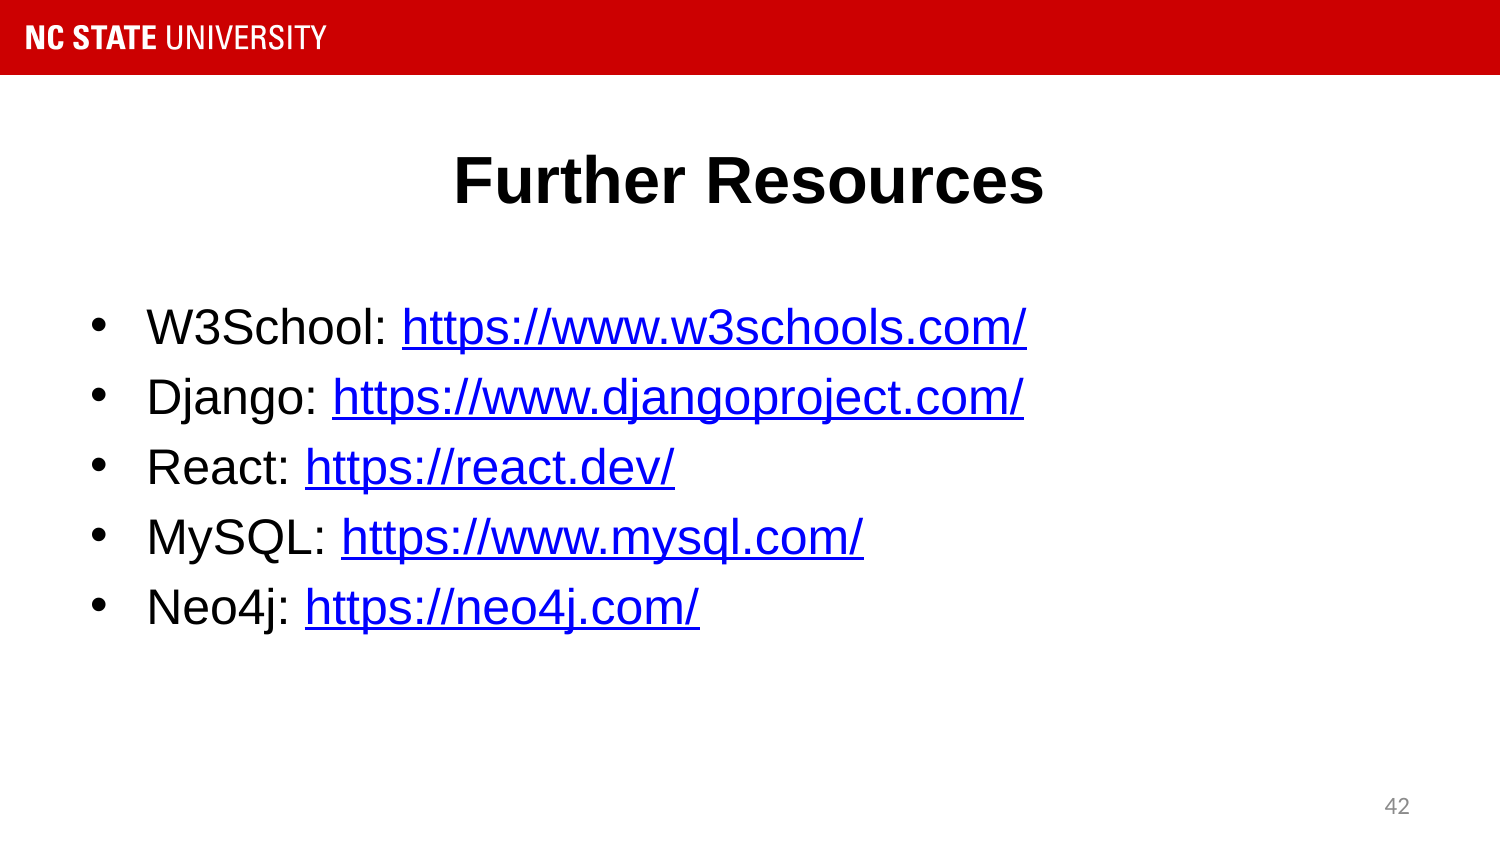

# Further Resources
W3School: https://www.w3schools.com/
Django: https://www.djangoproject.com/
React: https://react.dev/
MySQL: https://www.mysql.com/
Neo4j: https://neo4j.com/
42